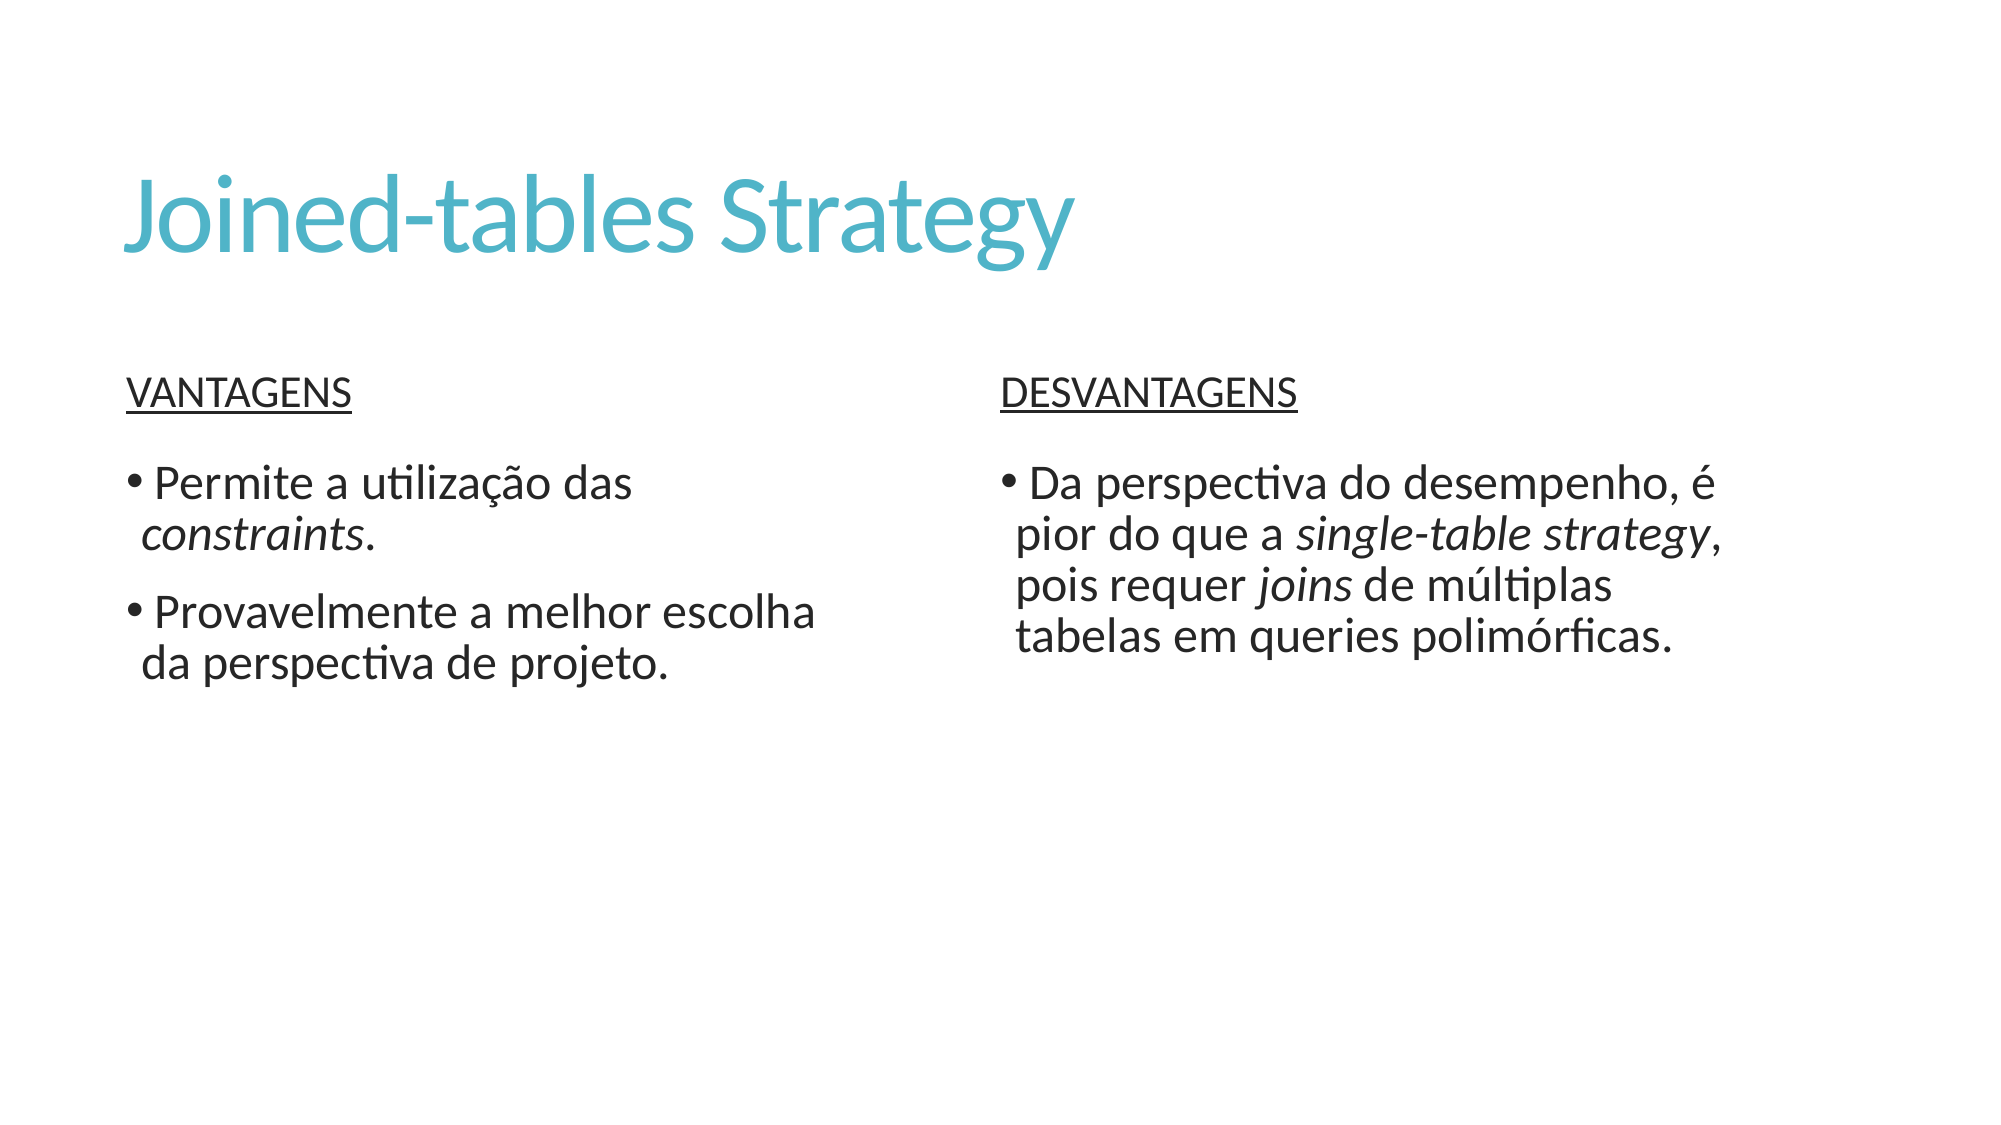

# Joined-tables Strategy
DESVANTAGENS
VANTAGENS
 Da perspectiva do desempenho, é pior do que a single-table strategy, pois requer joins de múltiplas tabelas em queries polimórficas.
 Permite a utilização das constraints.
 Provavelmente a melhor escolha da perspectiva de projeto.